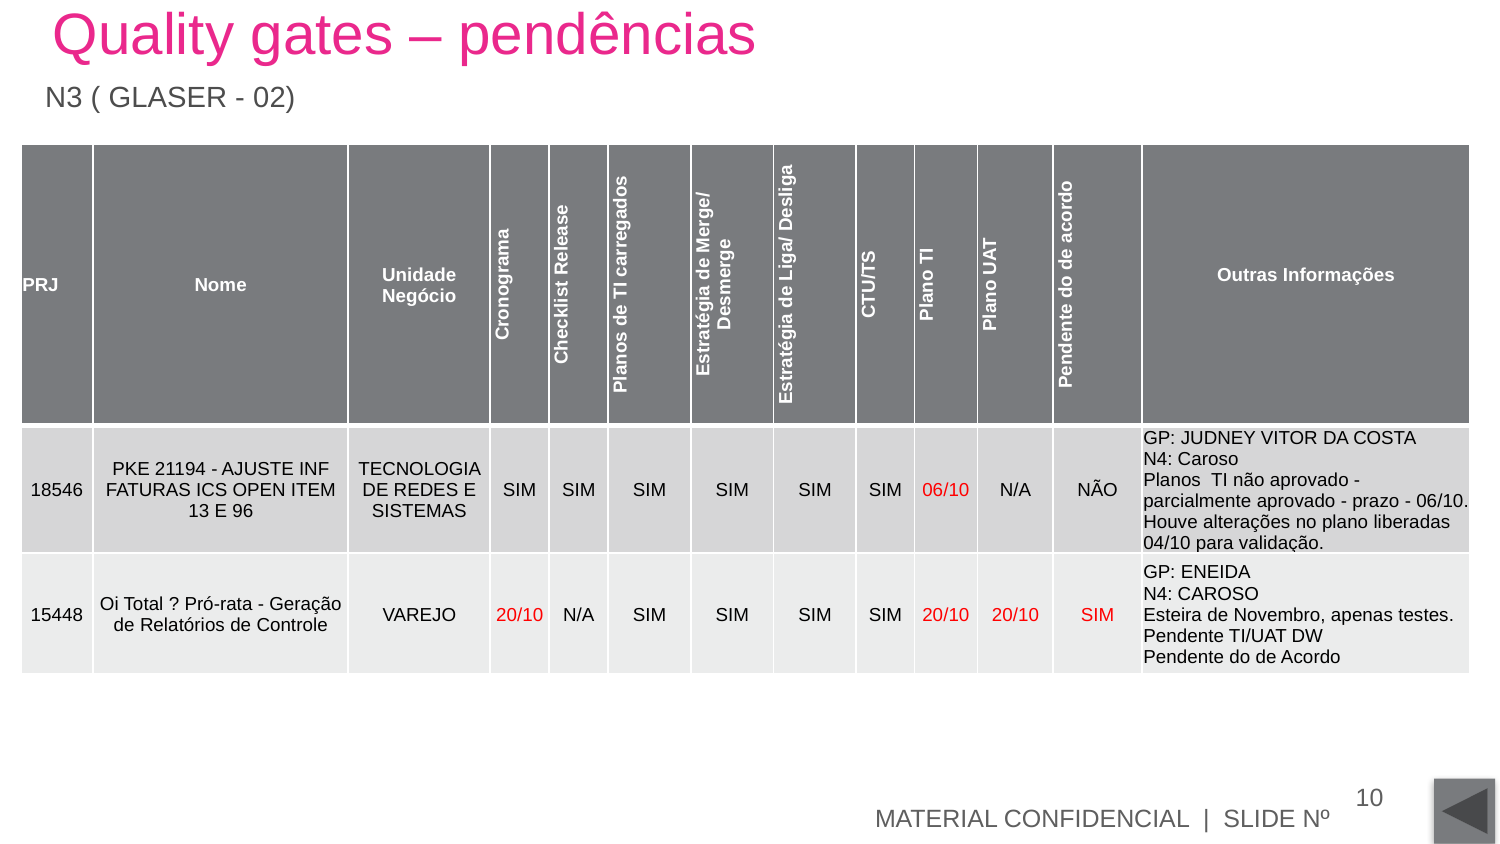

# Quality gates – pendências
N3 ( GLASER - 02)

| PRJ | Nome | Unidade Negócio | Cronograma | Checklist Release | Planos de TI carregados | Estratégia de Merge/ Desmerge | Estratégia de Liga/ Desliga | CTU/TS | Plano TI | Plano UAT | Pendente do de acordo | Outras Informações |
| --- | --- | --- | --- | --- | --- | --- | --- | --- | --- | --- | --- | --- |
| 18546 | PKE 21194 - AJUSTE INF FATURAS ICS OPEN ITEM 13 E 96 | TECNOLOGIA DE REDES E SISTEMAS | SIM | SIM | SIM | SIM | SIM | SIM | 06/10 | N/A | NÃO | GP: JUDNEY VITOR DA COSTA N4: Caroso Planos TI não aprovado - parcialmente aprovado - prazo - 06/10. Houve alterações no plano liberadas 04/10 para validação. |
| 15448 | Oi Total ? Pró-rata - Geração de Relatórios de Controle | VAREJO | 20/10 | N/A | SIM | SIM | SIM | SIM | 20/10 | 20/10 | SIM | GP: ENEIDA N4: CAROSO Esteira de Novembro, apenas testes. Pendente TI/UAT DW Pendente do de Acordo |

10

MATERIAL CONFIDENCIAL  |  SLIDE Nº